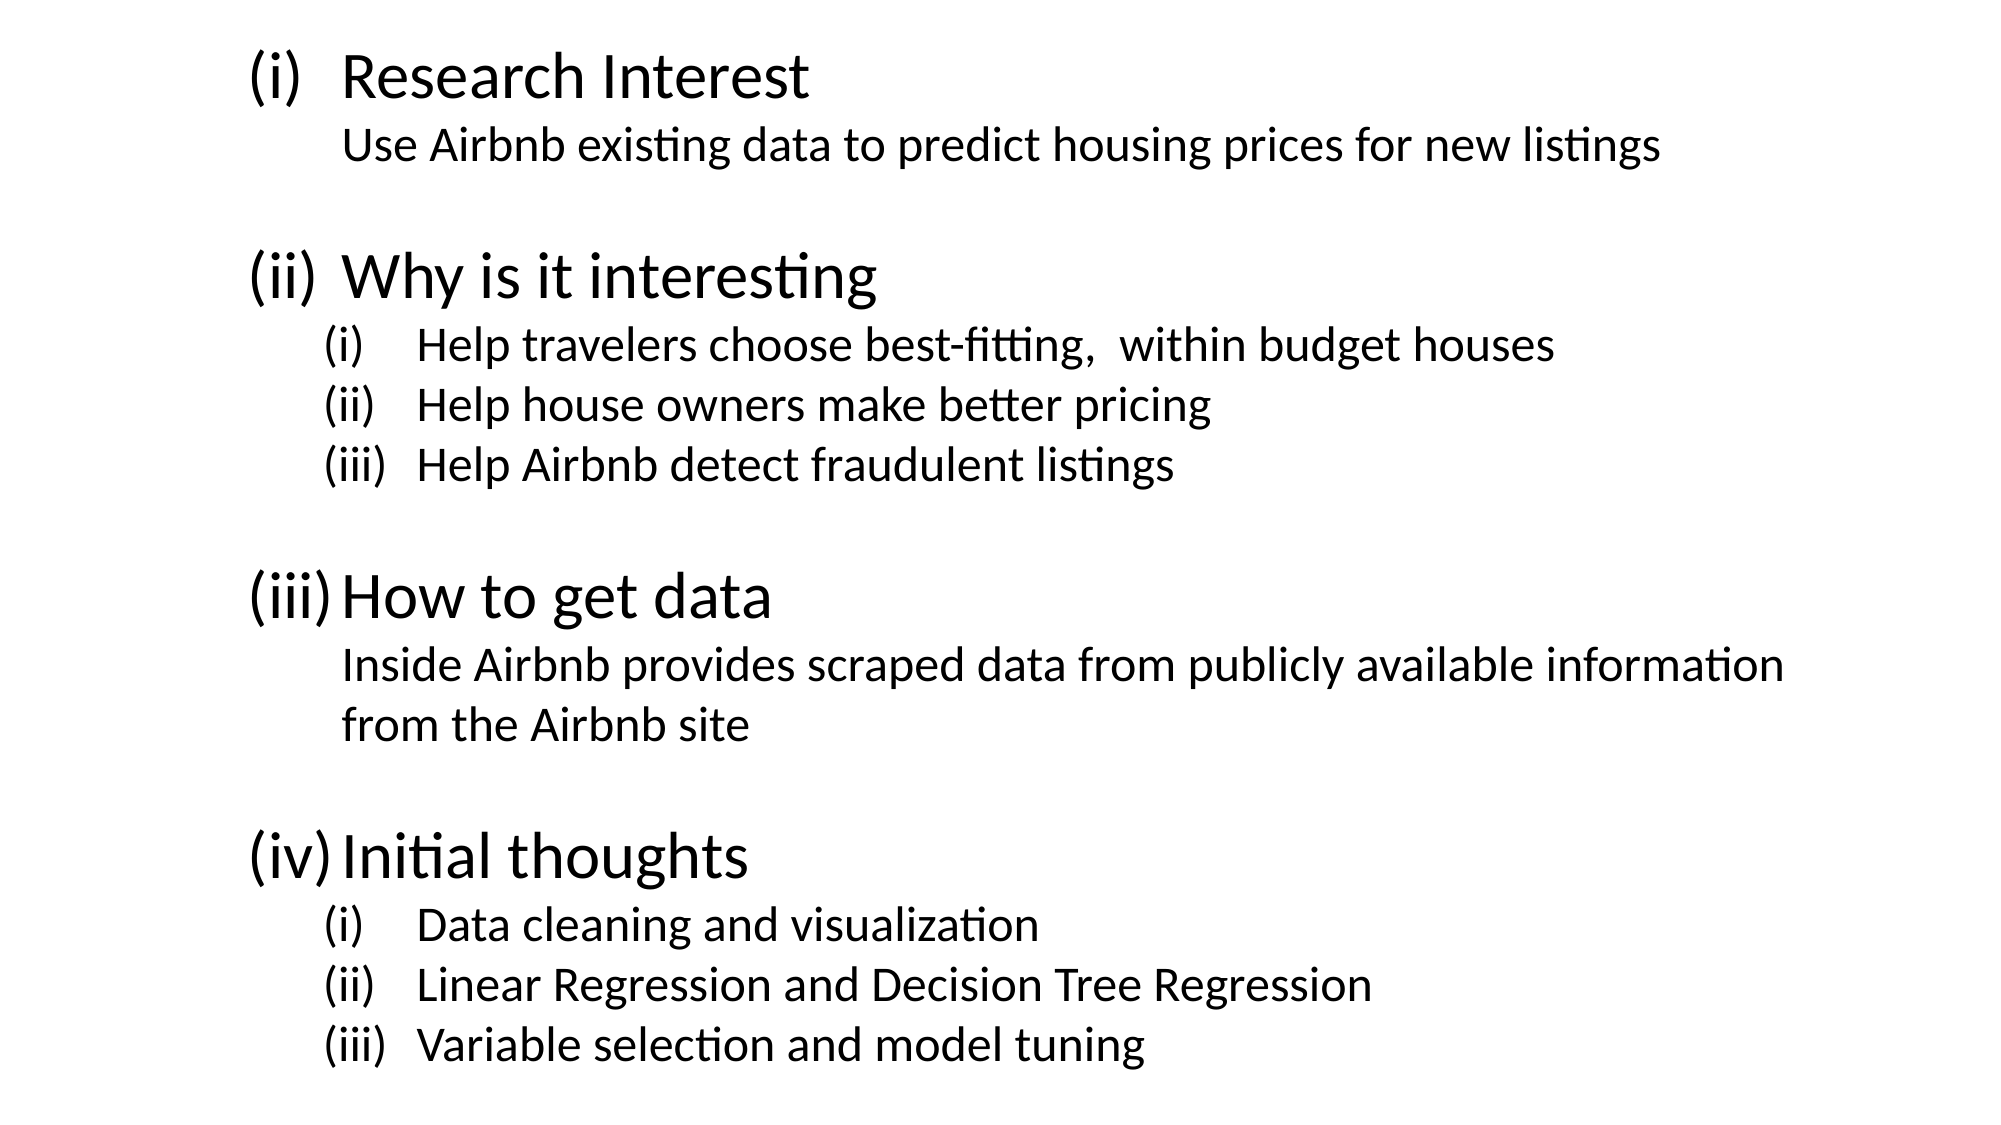

Research Interest
Use Airbnb existing data to predict housing prices for new listings
Why is it interesting
Help travelers choose best-fitting,  within budget houses
Help house owners make better pricing
Help Airbnb detect fraudulent listings
How to get data
Inside Airbnb provides scraped data from publicly available information from the Airbnb site
Initial thoughts
Data cleaning and visualization
Linear Regression and Decision Tree Regression
Variable selection and model tuning